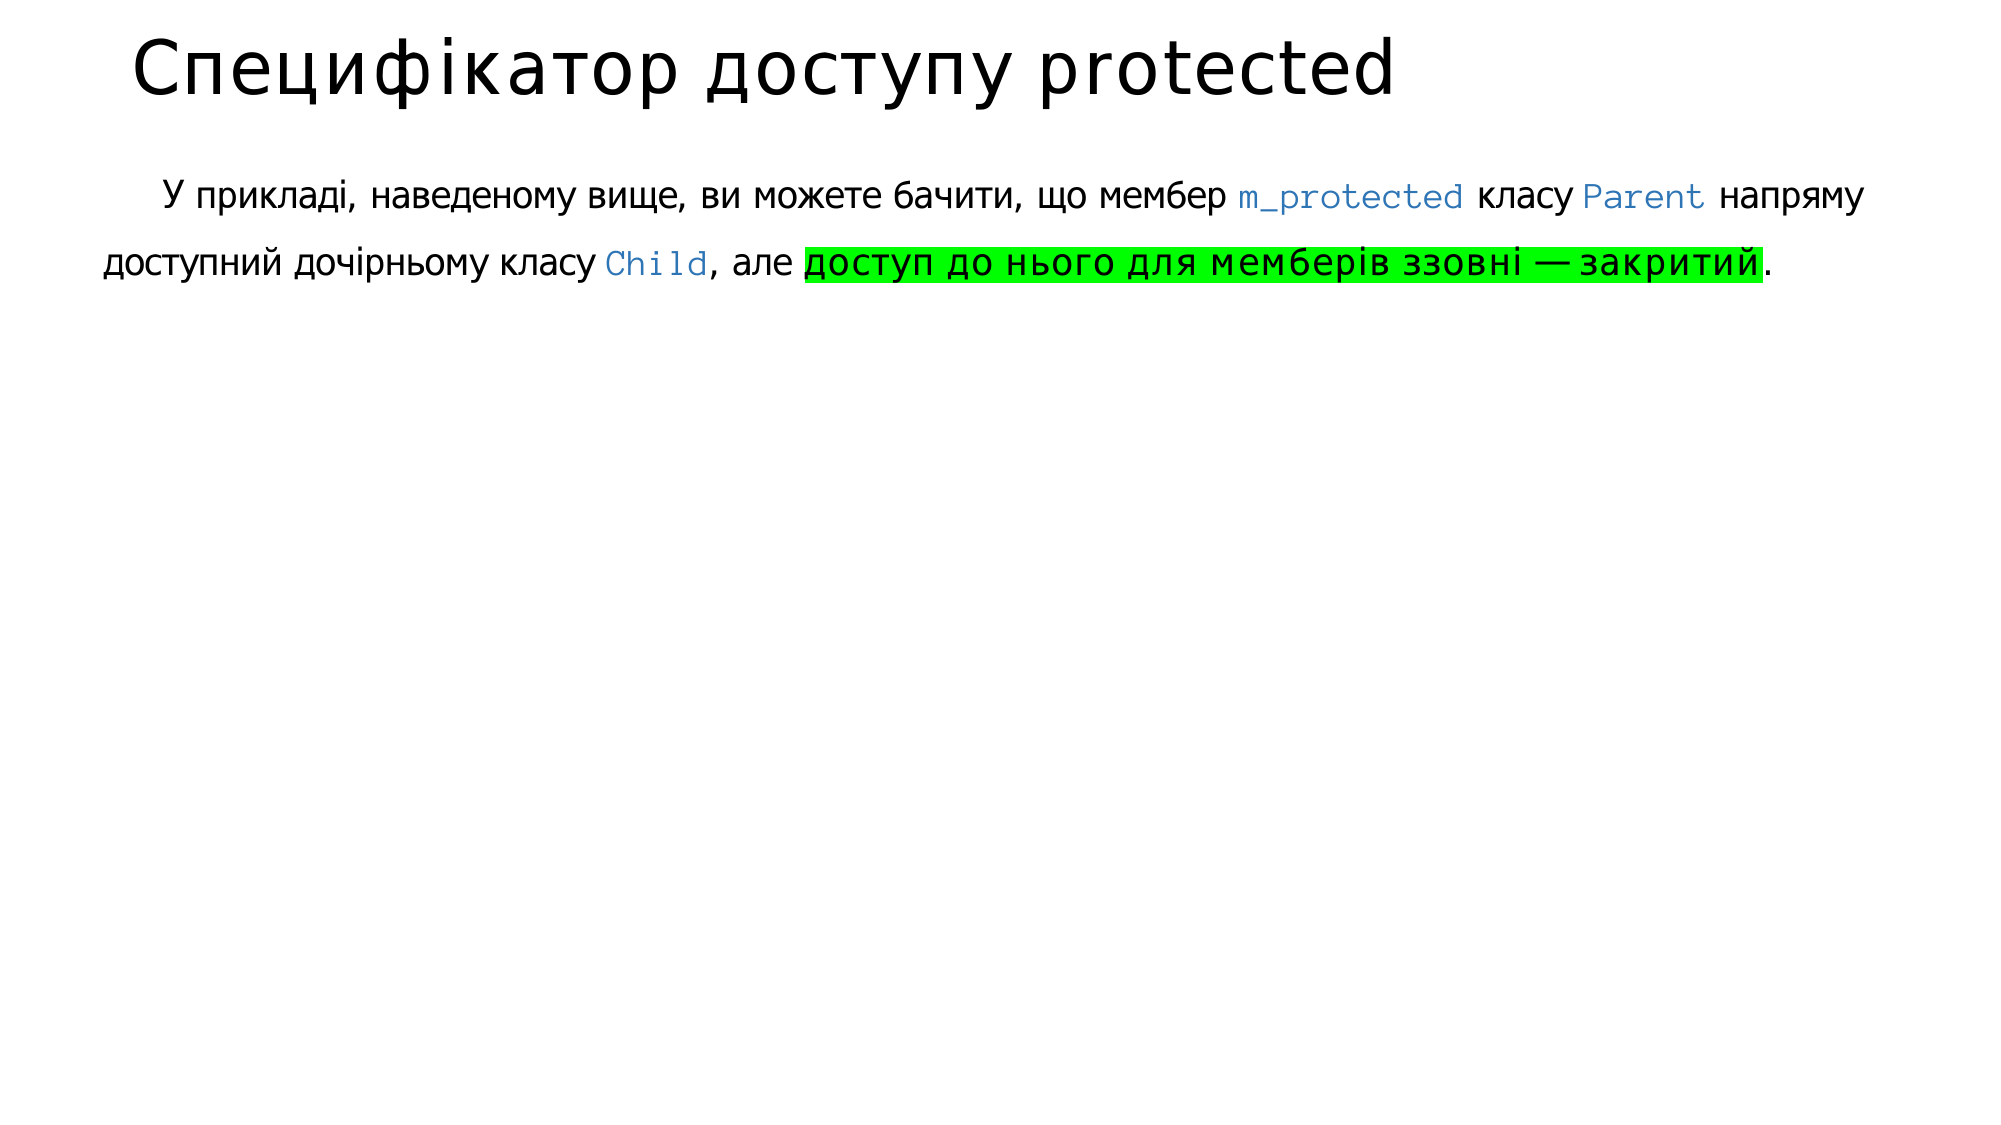

# Специфікатор доступу protected
У прикладі, наведеному вище, ви можете бачити, що мембер m_protected класу Parent напряму доступний дочірньому класу Child, але доступ до нього для мемберів ззовні — закритий.